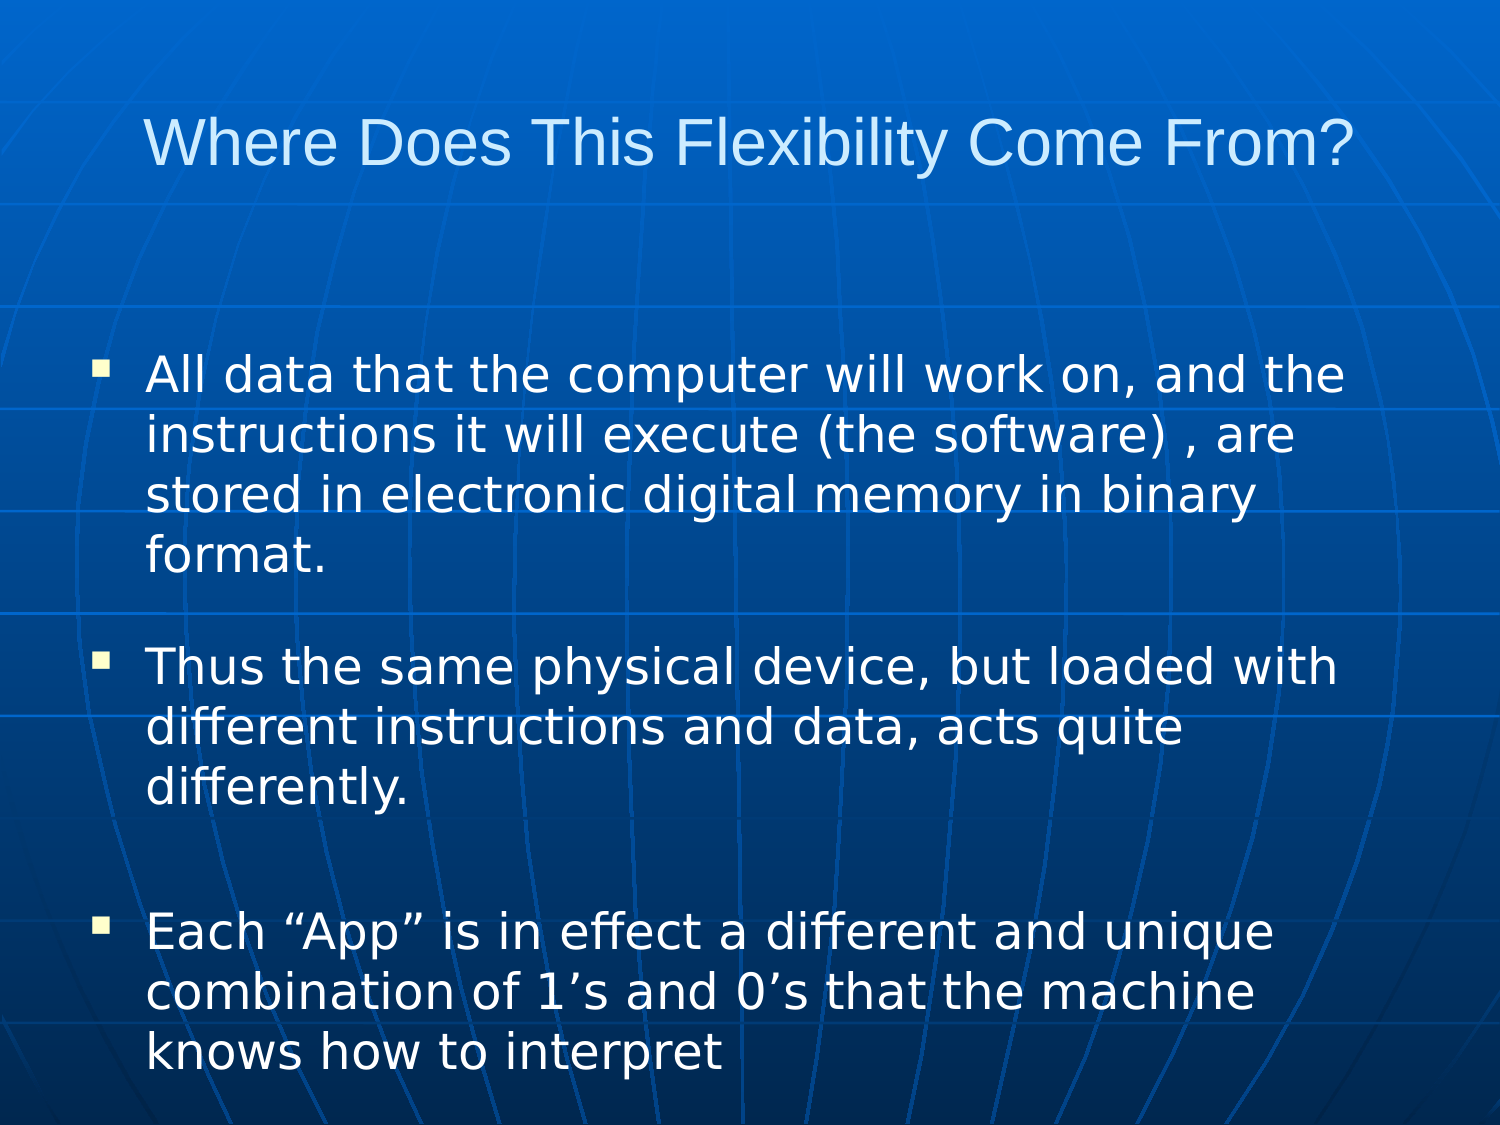

Where Does This Flexibility Come From?

All data that the computer will work on, and the instructions it will execute (the software) , are stored in electronic digital memory in binary format.

Thus the same physical device, but loaded with different instructions and data, acts quite differently.

Each “App” is in effect a different and unique combination of 1’s and 0’s that the machine knows how to interpret